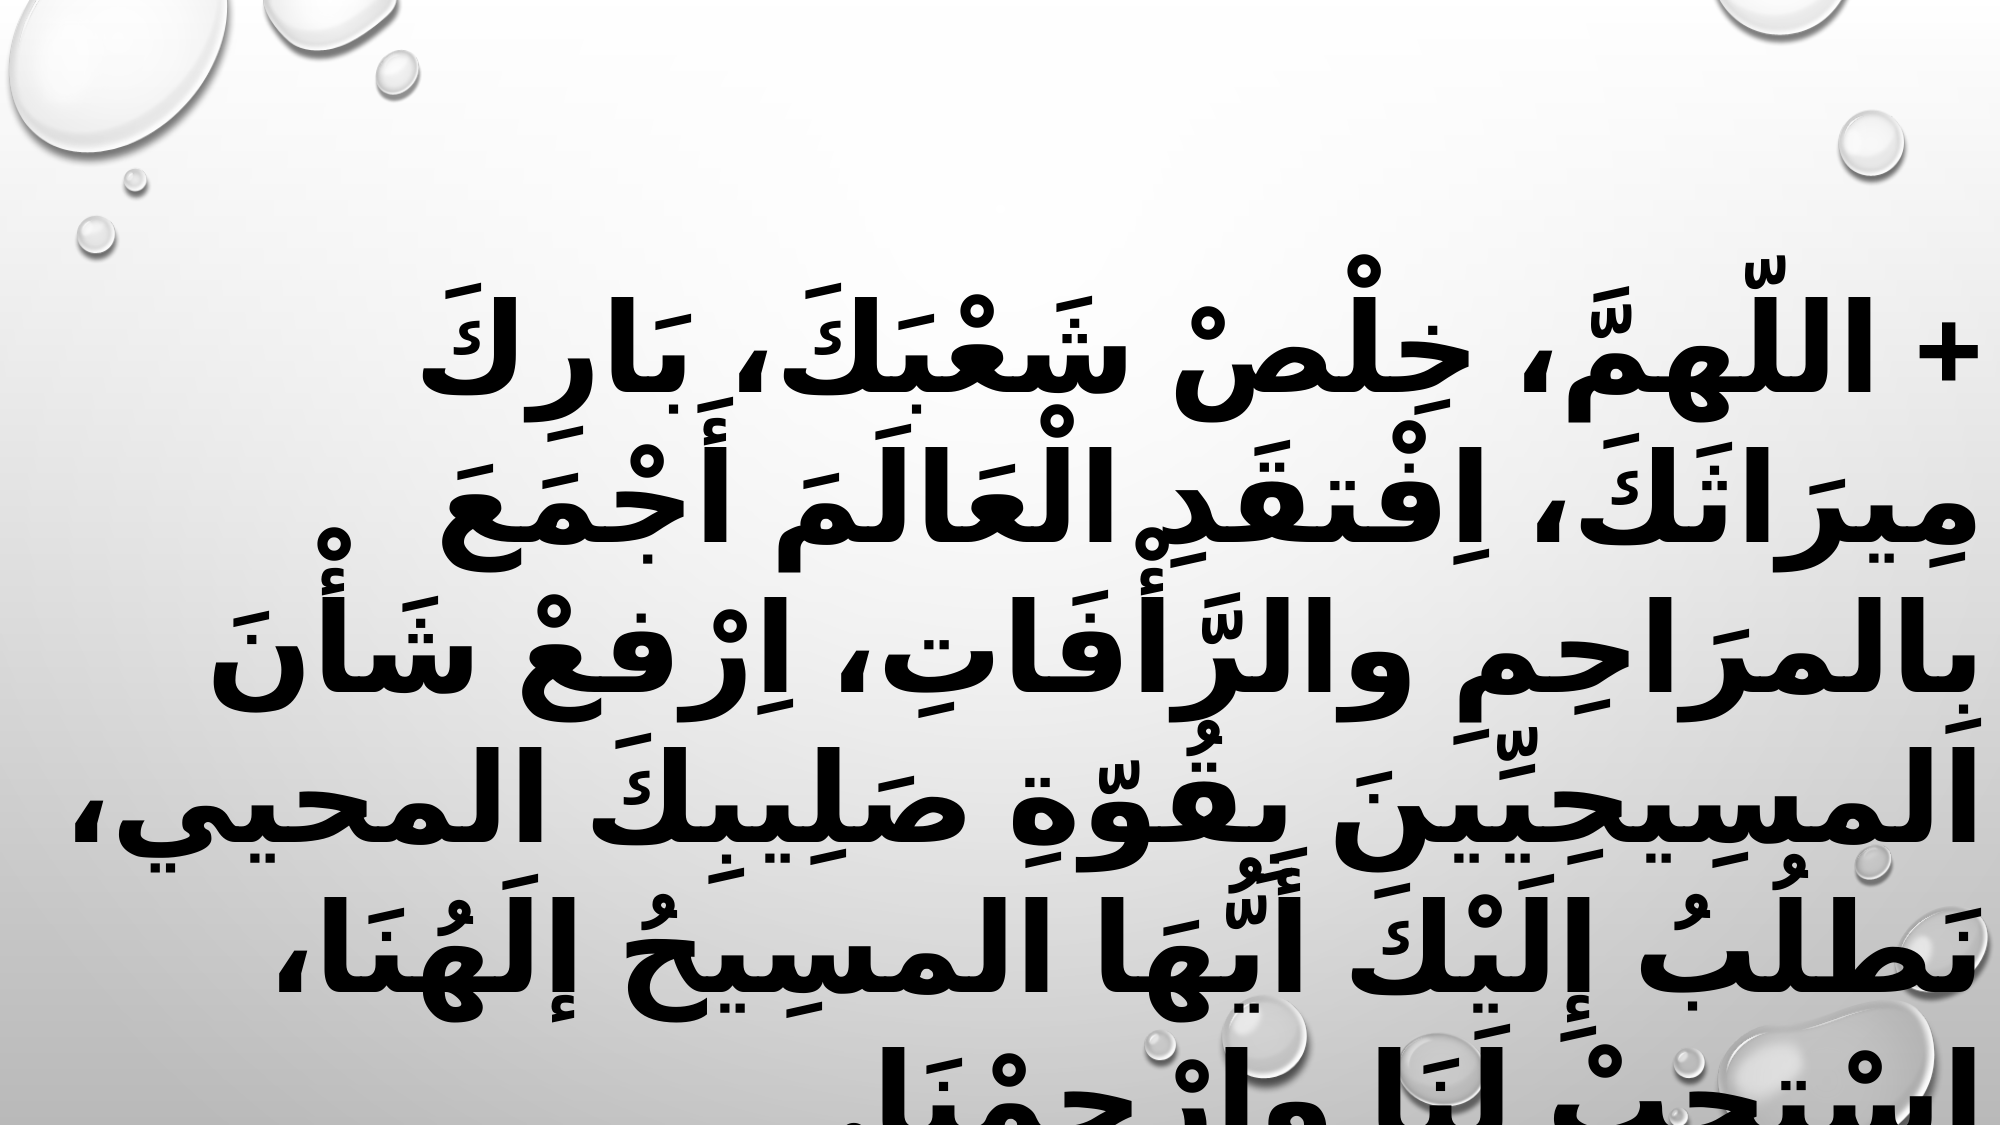

+ اللّهمَّ، خِلْصْ شَعْبَكَ، بَارِكَ مِيرَاثَكَ، اِفْتقَدِ الْعَالَمَ أَجْمَعَ بِالمرَاحِمِ والرَّأْفَاتِ، اِرْفعْ شَأْنَ المسِيحِيِّينَ بِقُوّةِ صَلِيبِكَ المحيي، نَطلُبُ إِلَيْكَ أَيُّهَا المسِيحُ إلَهُنَا، اِسْتجبْ لَنَا واِرْحمْنَا.